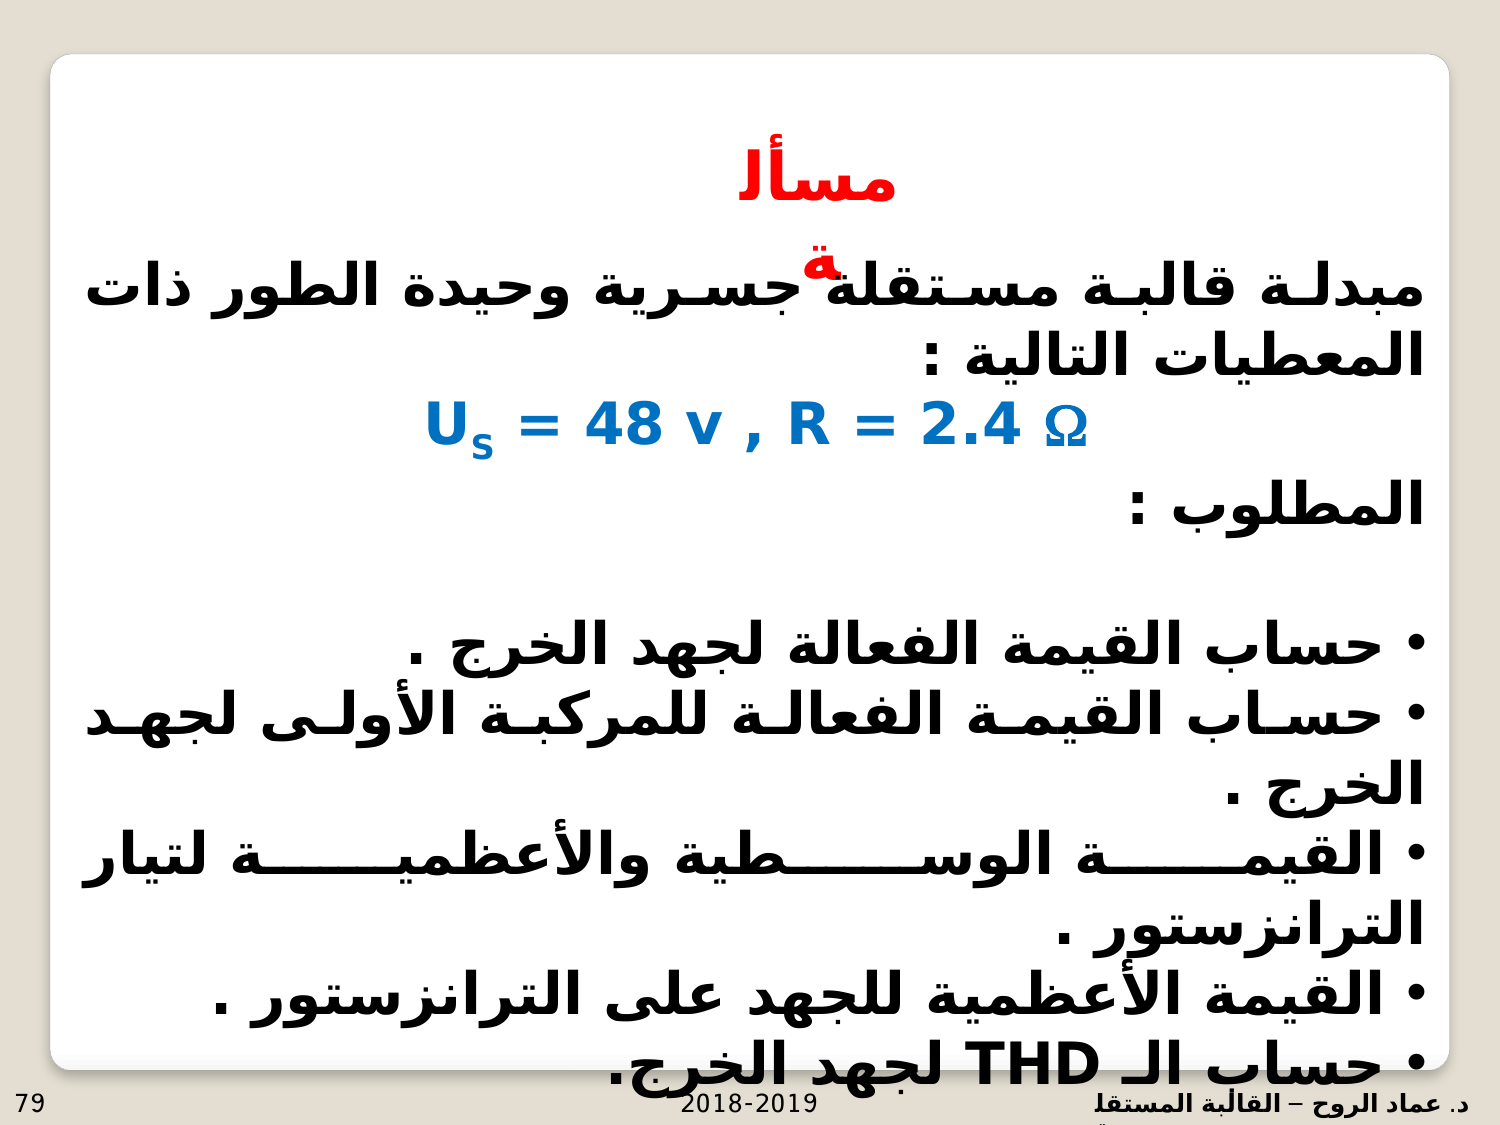

مسألة
مبدلة قالبة مستقلة جسرية وحيدة الطور ذات المعطيات التالية :
US = 48 v , R = 2.4 Ω
المطلوب :

 حساب القيمة الفعالة لجهد الخرج .
 حساب القيمة الفعالة للمركبة الأولى لجهد الخرج .
 القيمة الوسطية والأعظمية لتيار الترانزستور .
 القيمة الأعظمية للجهد على الترانزستور .
 حساب الـ THD لجهد الخرج.
79
2018-2019
د. عماد الروح – القالبة المستقلة